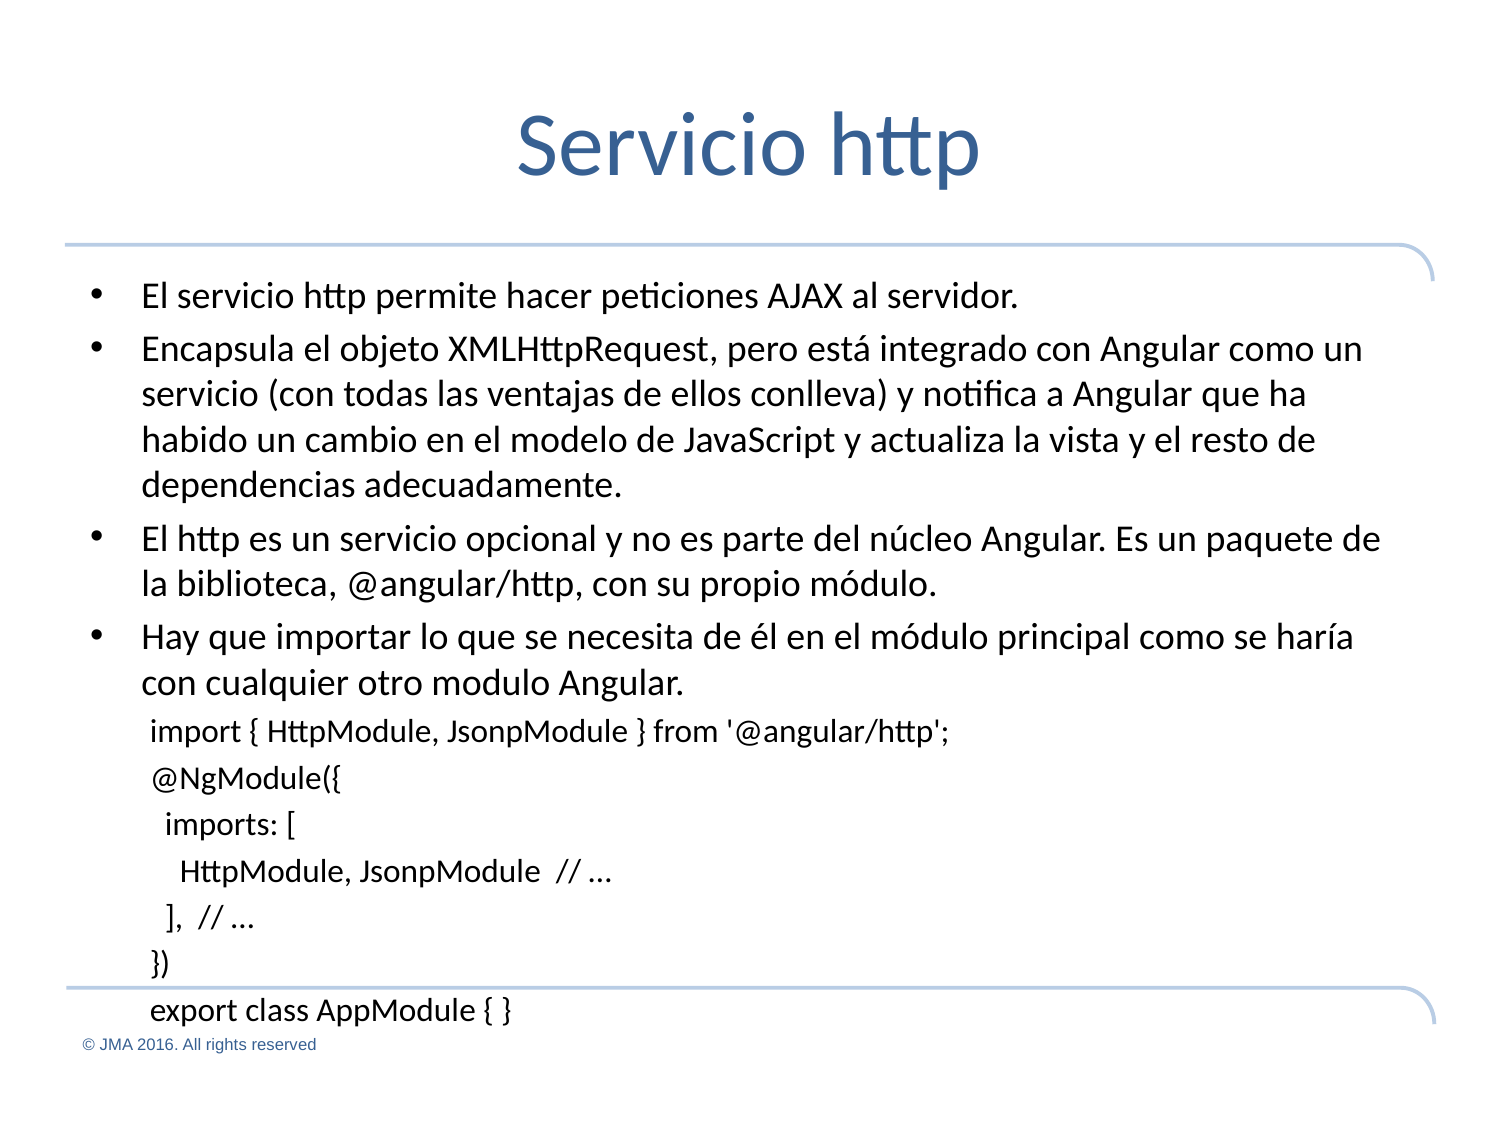

# Servicio http
El servicio http permite hacer peticiones AJAX al servidor.
Encapsula el objeto XMLHttpRequest, pero está integrado con Angular como un servicio (con todas las ventajas de ellos conlleva) y notifica a Angular que ha habido un cambio en el modelo de JavaScript y actualiza la vista y el resto de dependencias adecuadamente.
El http es un servicio opcional y no es parte del núcleo Angular. Es un paquete de la biblioteca, @angular/http, con su propio módulo.
Hay que importar lo que se necesita de él en el módulo principal como se haría con cualquier otro modulo Angular.
import { HttpModule, JsonpModule } from '@angular/http';
@NgModule({
  imports: [
    HttpModule, JsonpModule  // …
  ],  // …
})
export class AppModule { }